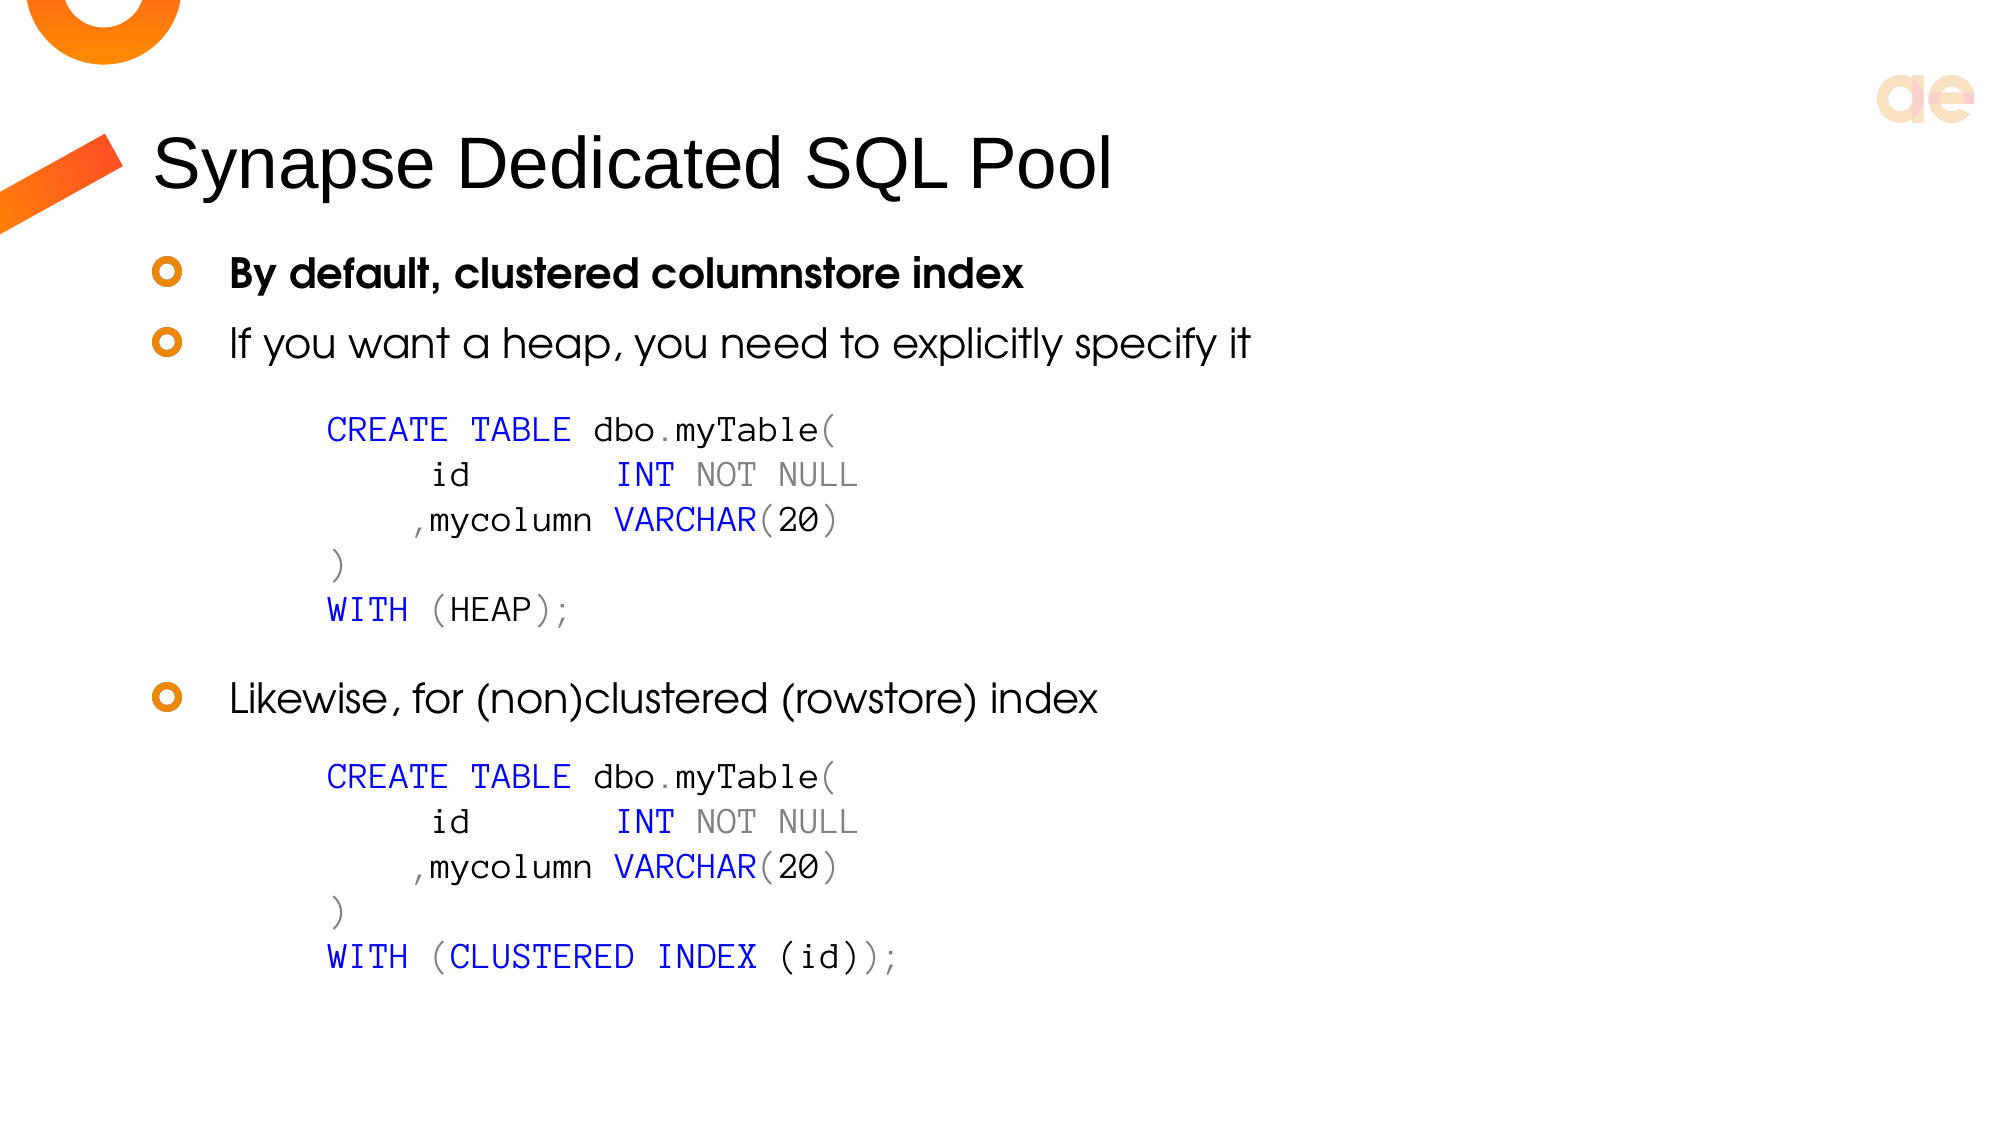

# Synapse Dedicated SQL Pool
By default, clustered columnstore index
If you want a heap, you need to explicitly specify it

Likewise, for (non)clustered (rowstore) index
CREATE TABLE dbo.myTable(
     id       INT NOT NULL
    ,mycolumn VARCHAR(20)
)
WITH (HEAP);
CREATE TABLE dbo.myTable(
     id       INT NOT NULL
    ,mycolumn VARCHAR(20)
)
WITH (CLUSTERED INDEX (id));